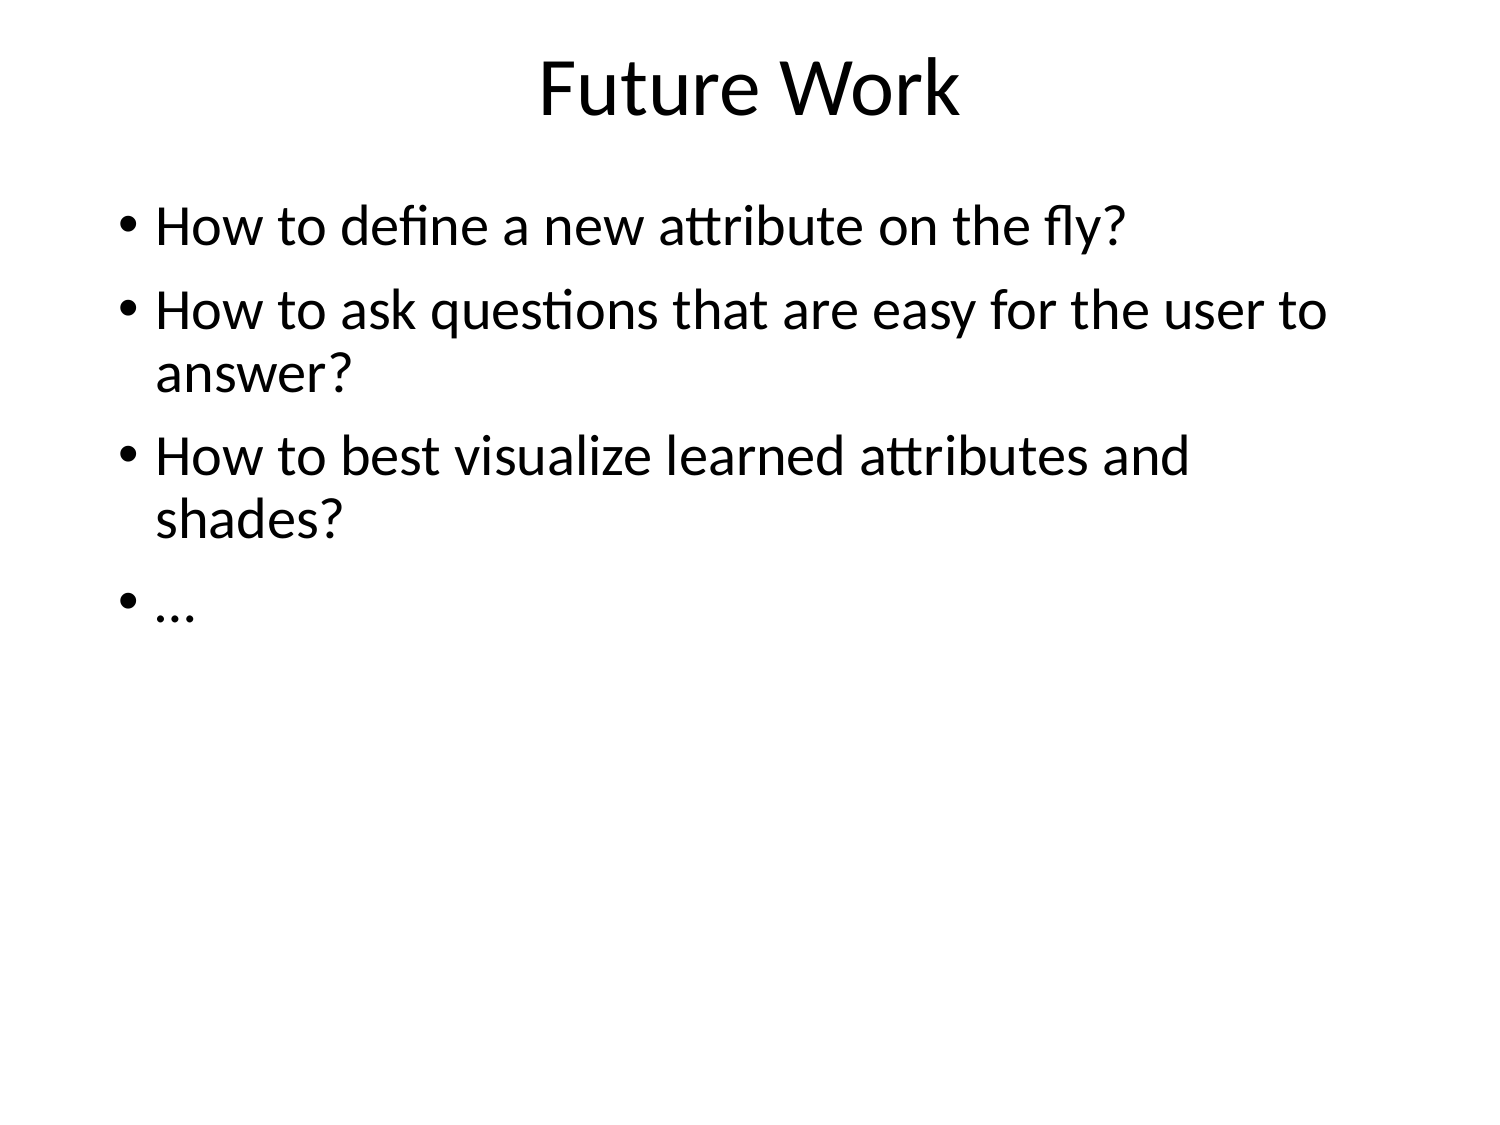

# Future Work
How to define a new attribute on the fly?
How to ask questions that are easy for the user to answer?
How to best visualize learned attributes and shades?
…